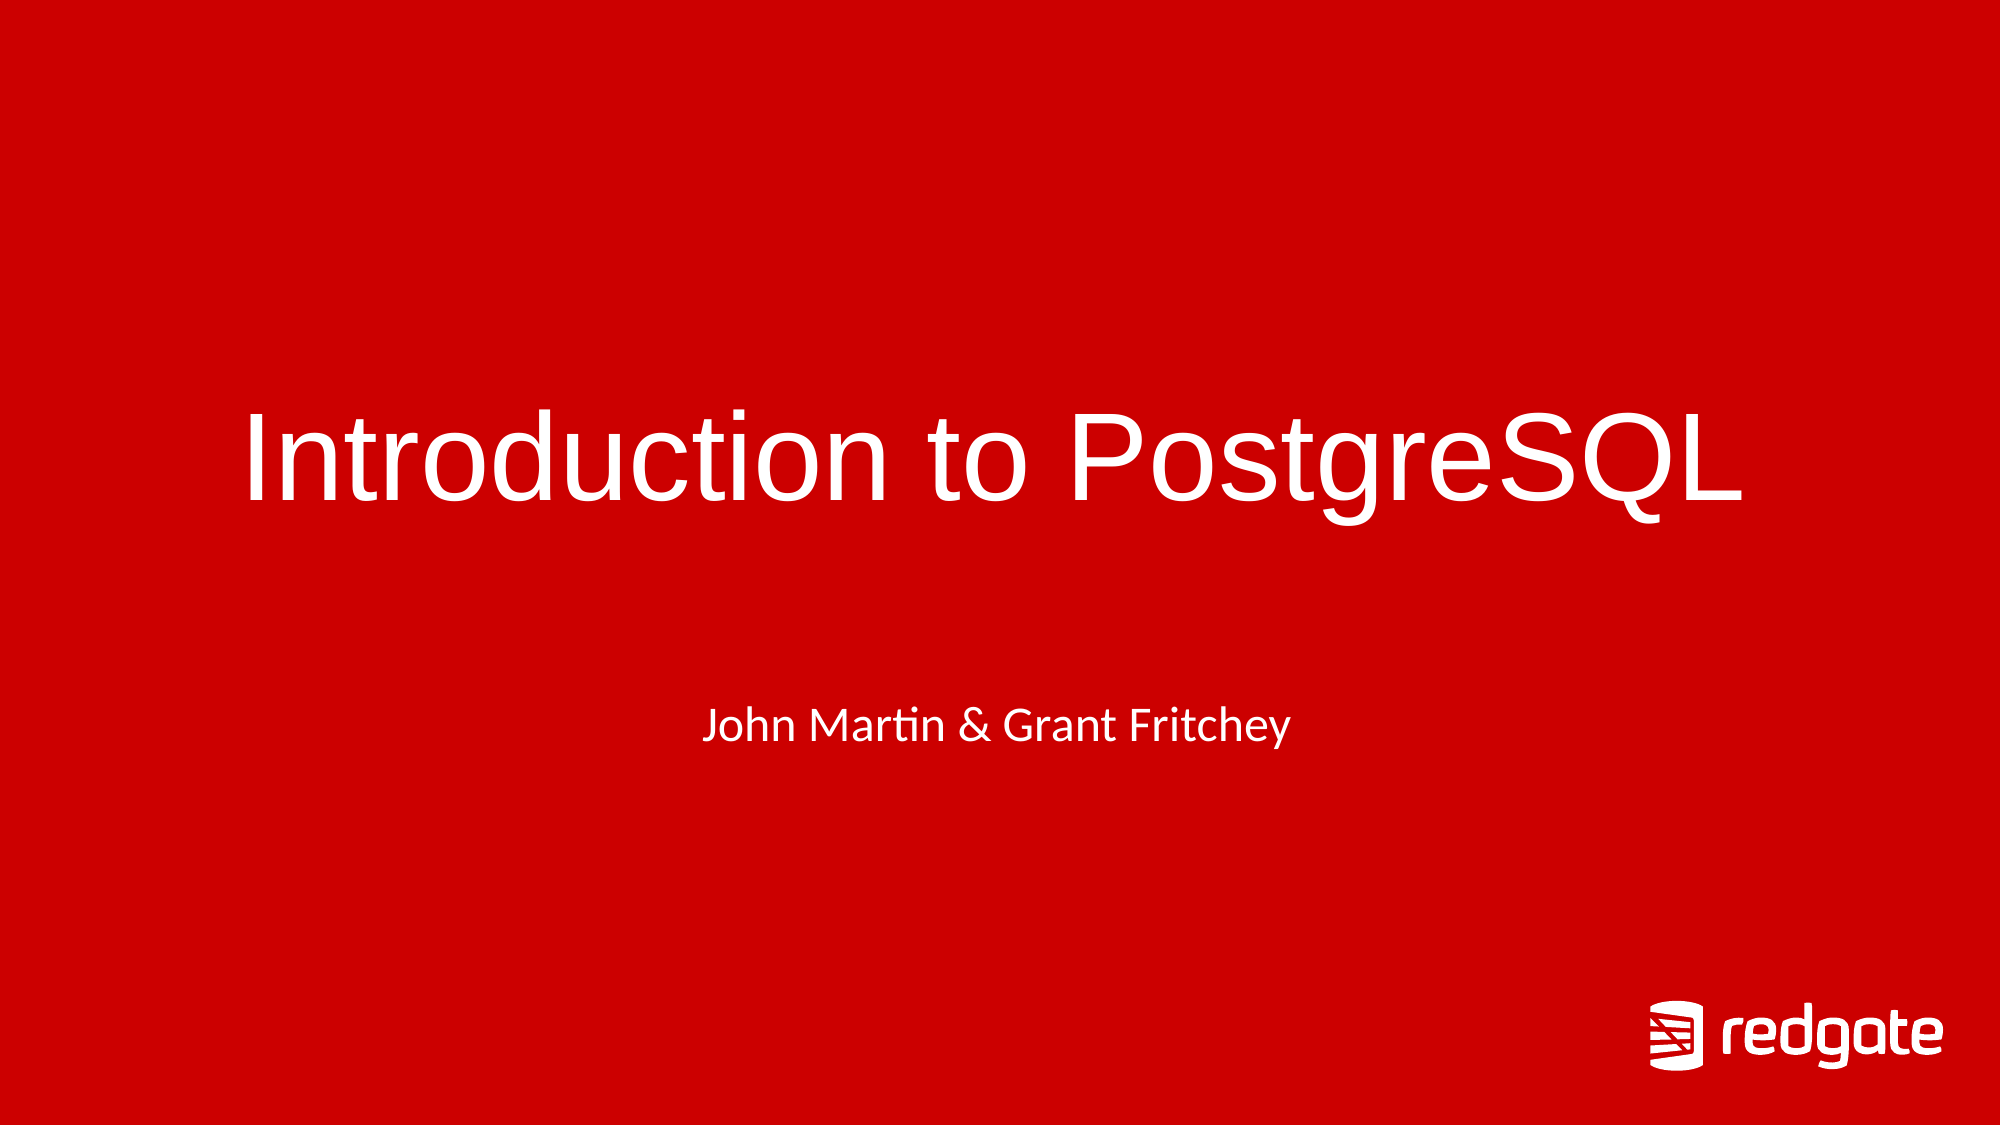

# Introduction to PostgreSQL
John Martin & Grant Fritchey